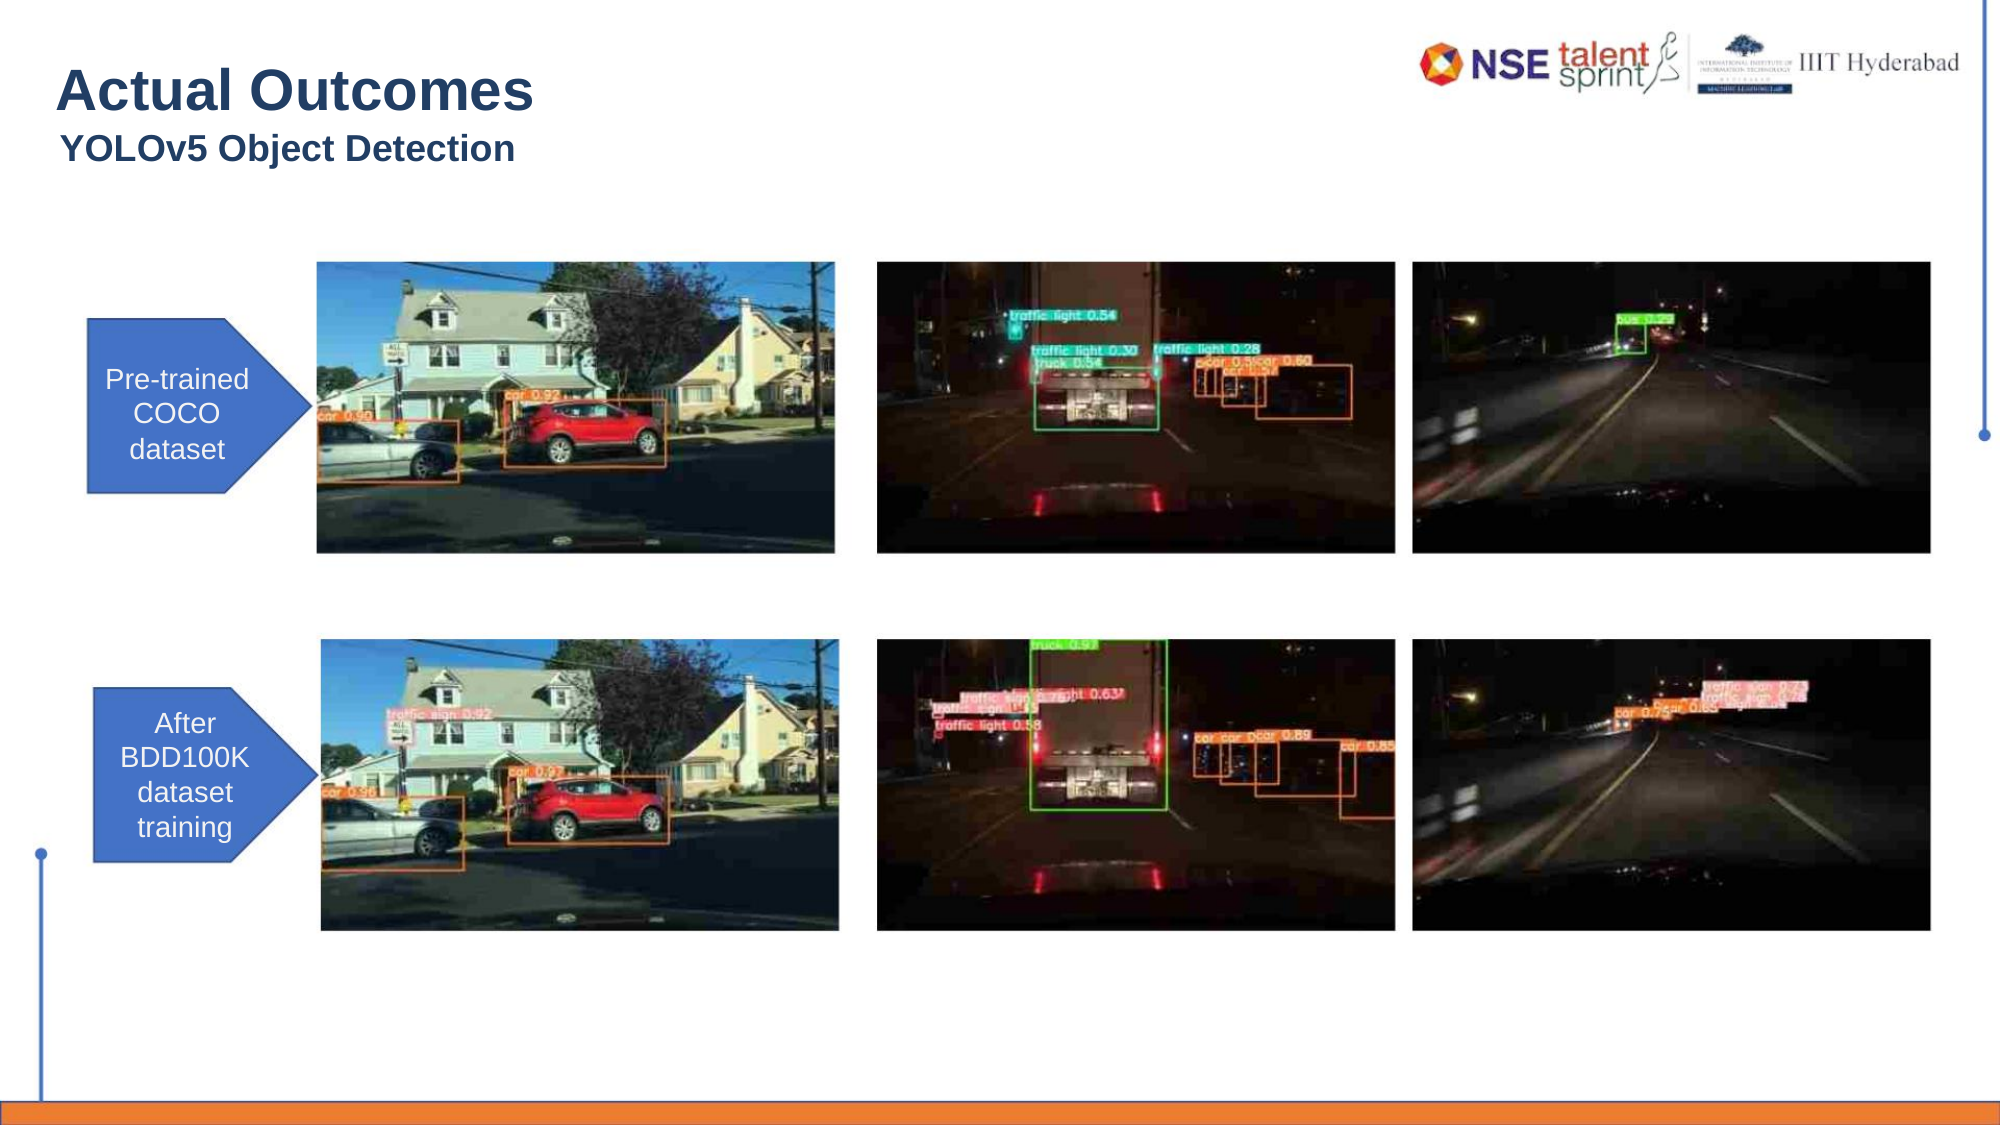

Actual Outcomes
YOLOv5 Object Detection
Pre-trained
COCO
dataset
After
BDD100K
dataset
training